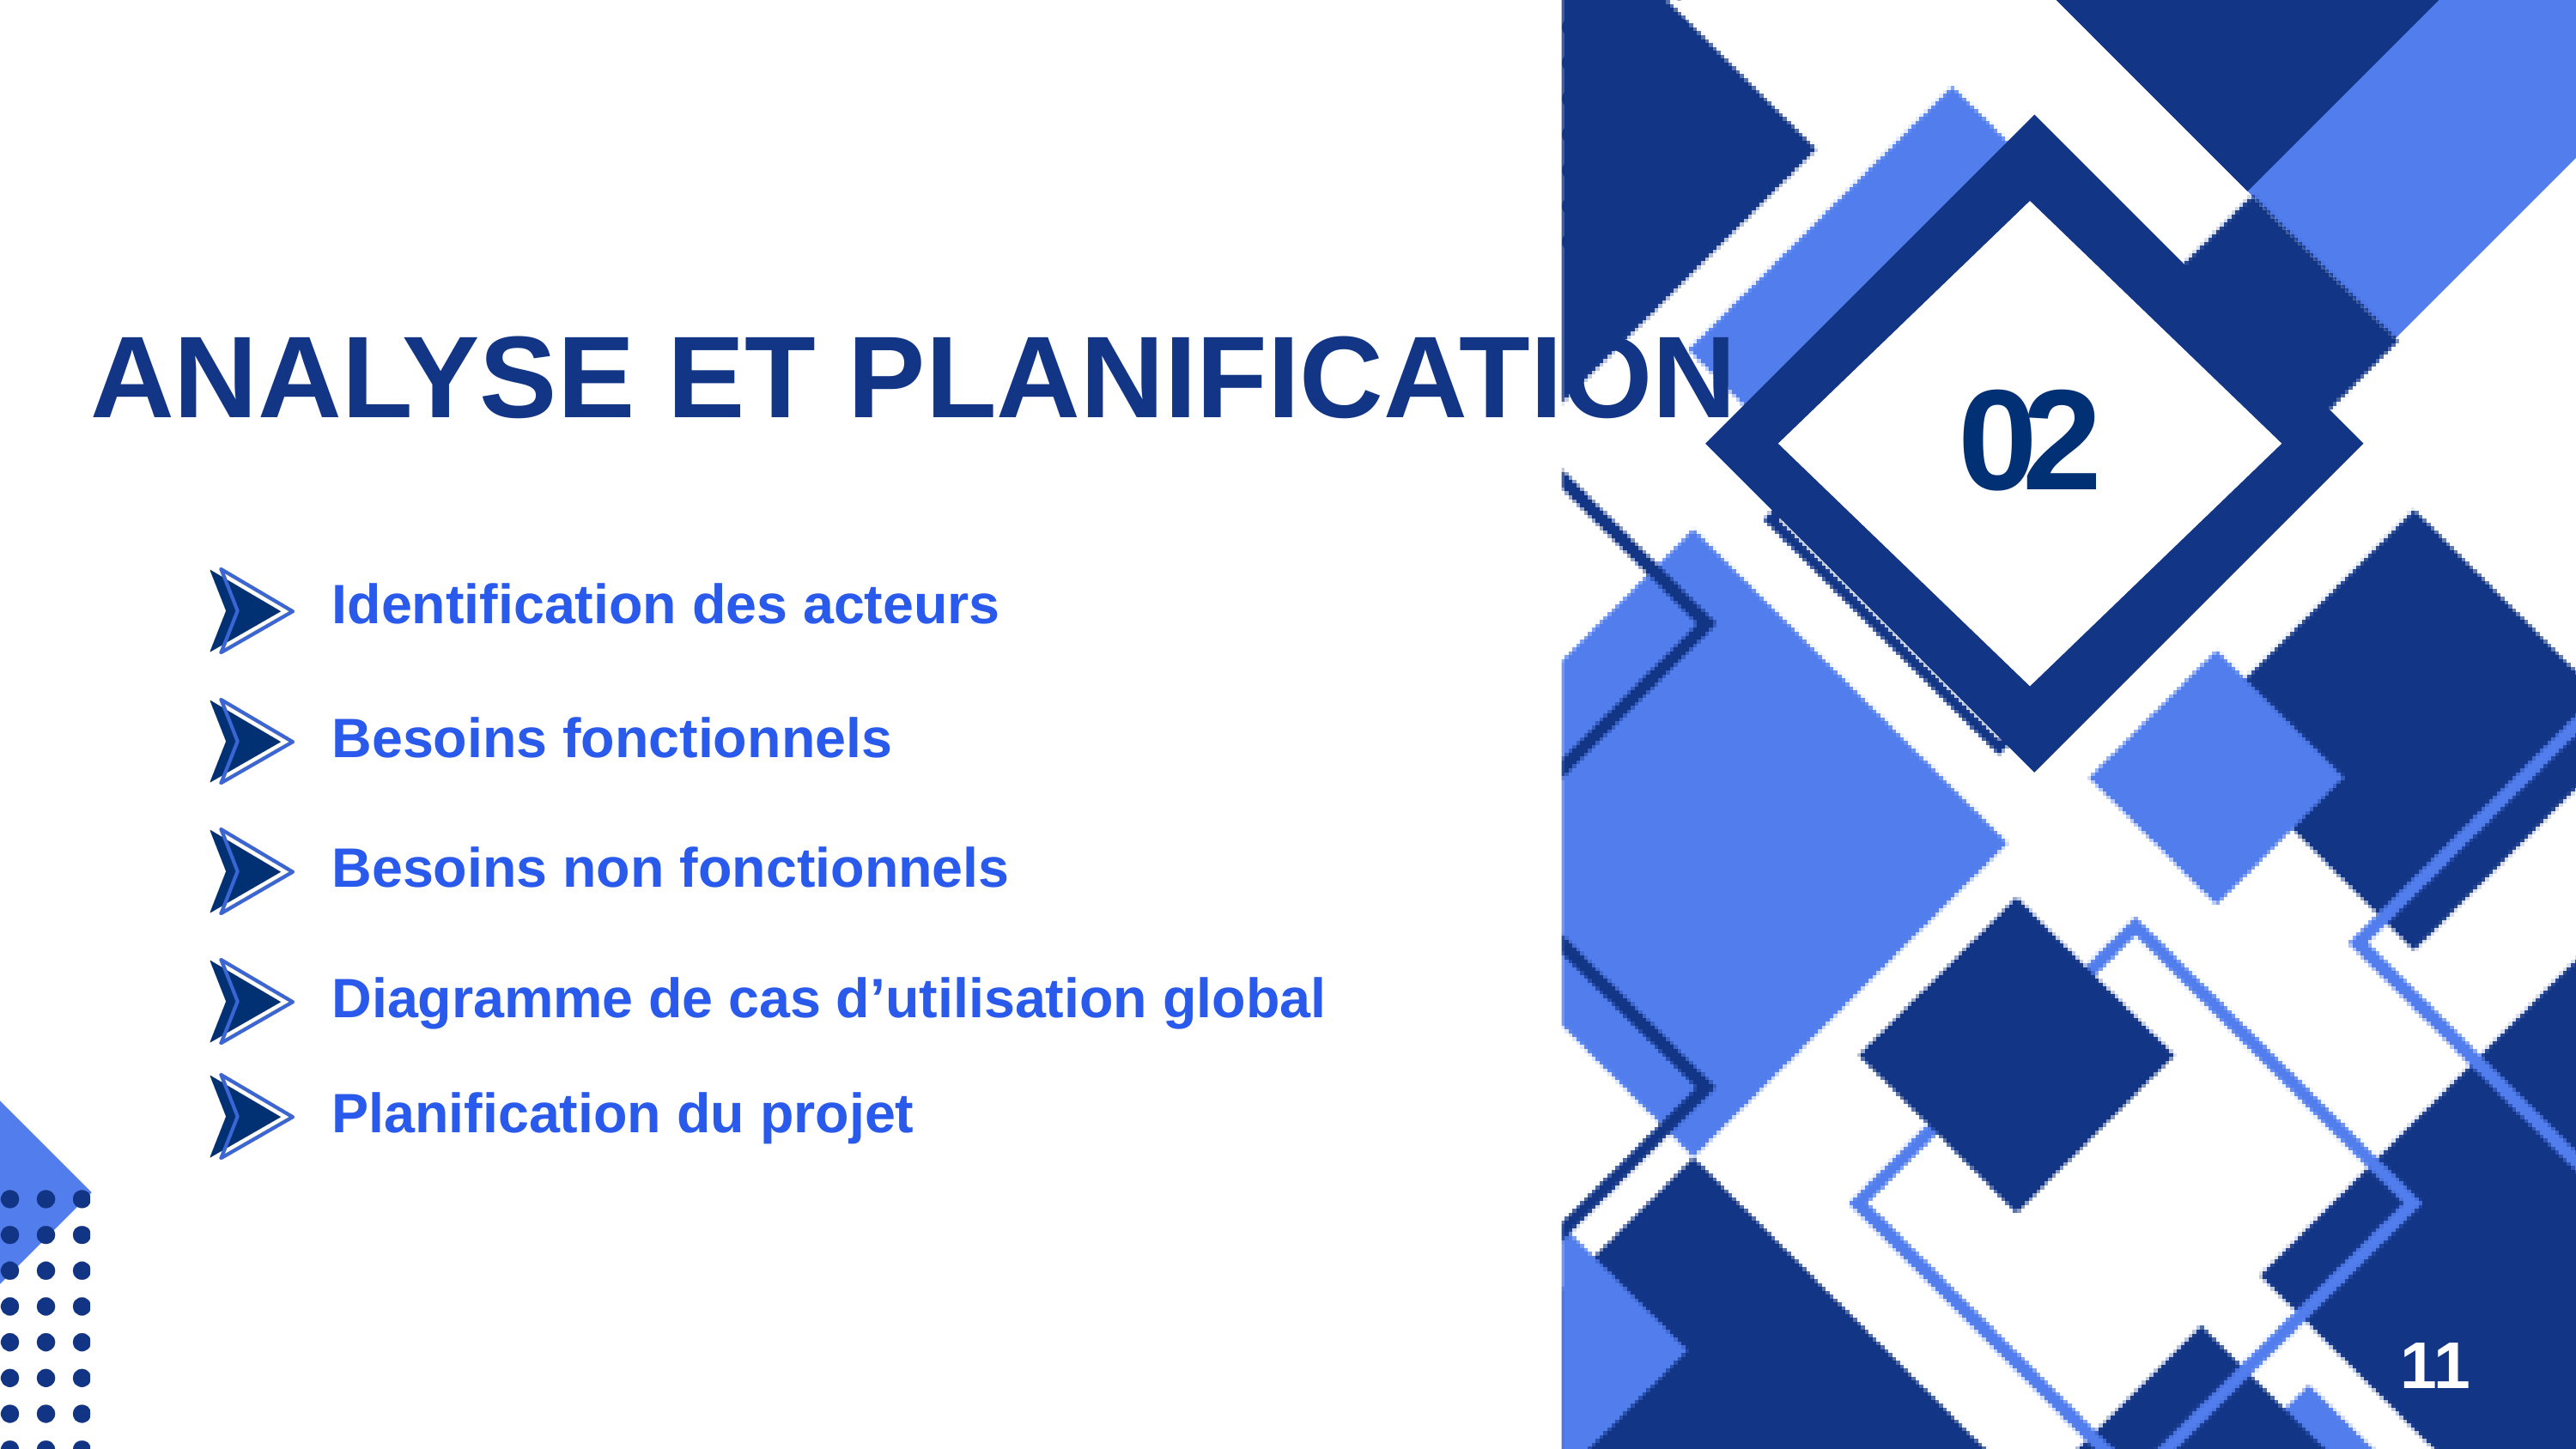

ANALYSE ET PLANIFICATION
02
Identification des acteurs

Besoins fonctionnels

Besoins non fonctionnels

Diagramme de cas d’utilisation global

Planification du projet

11